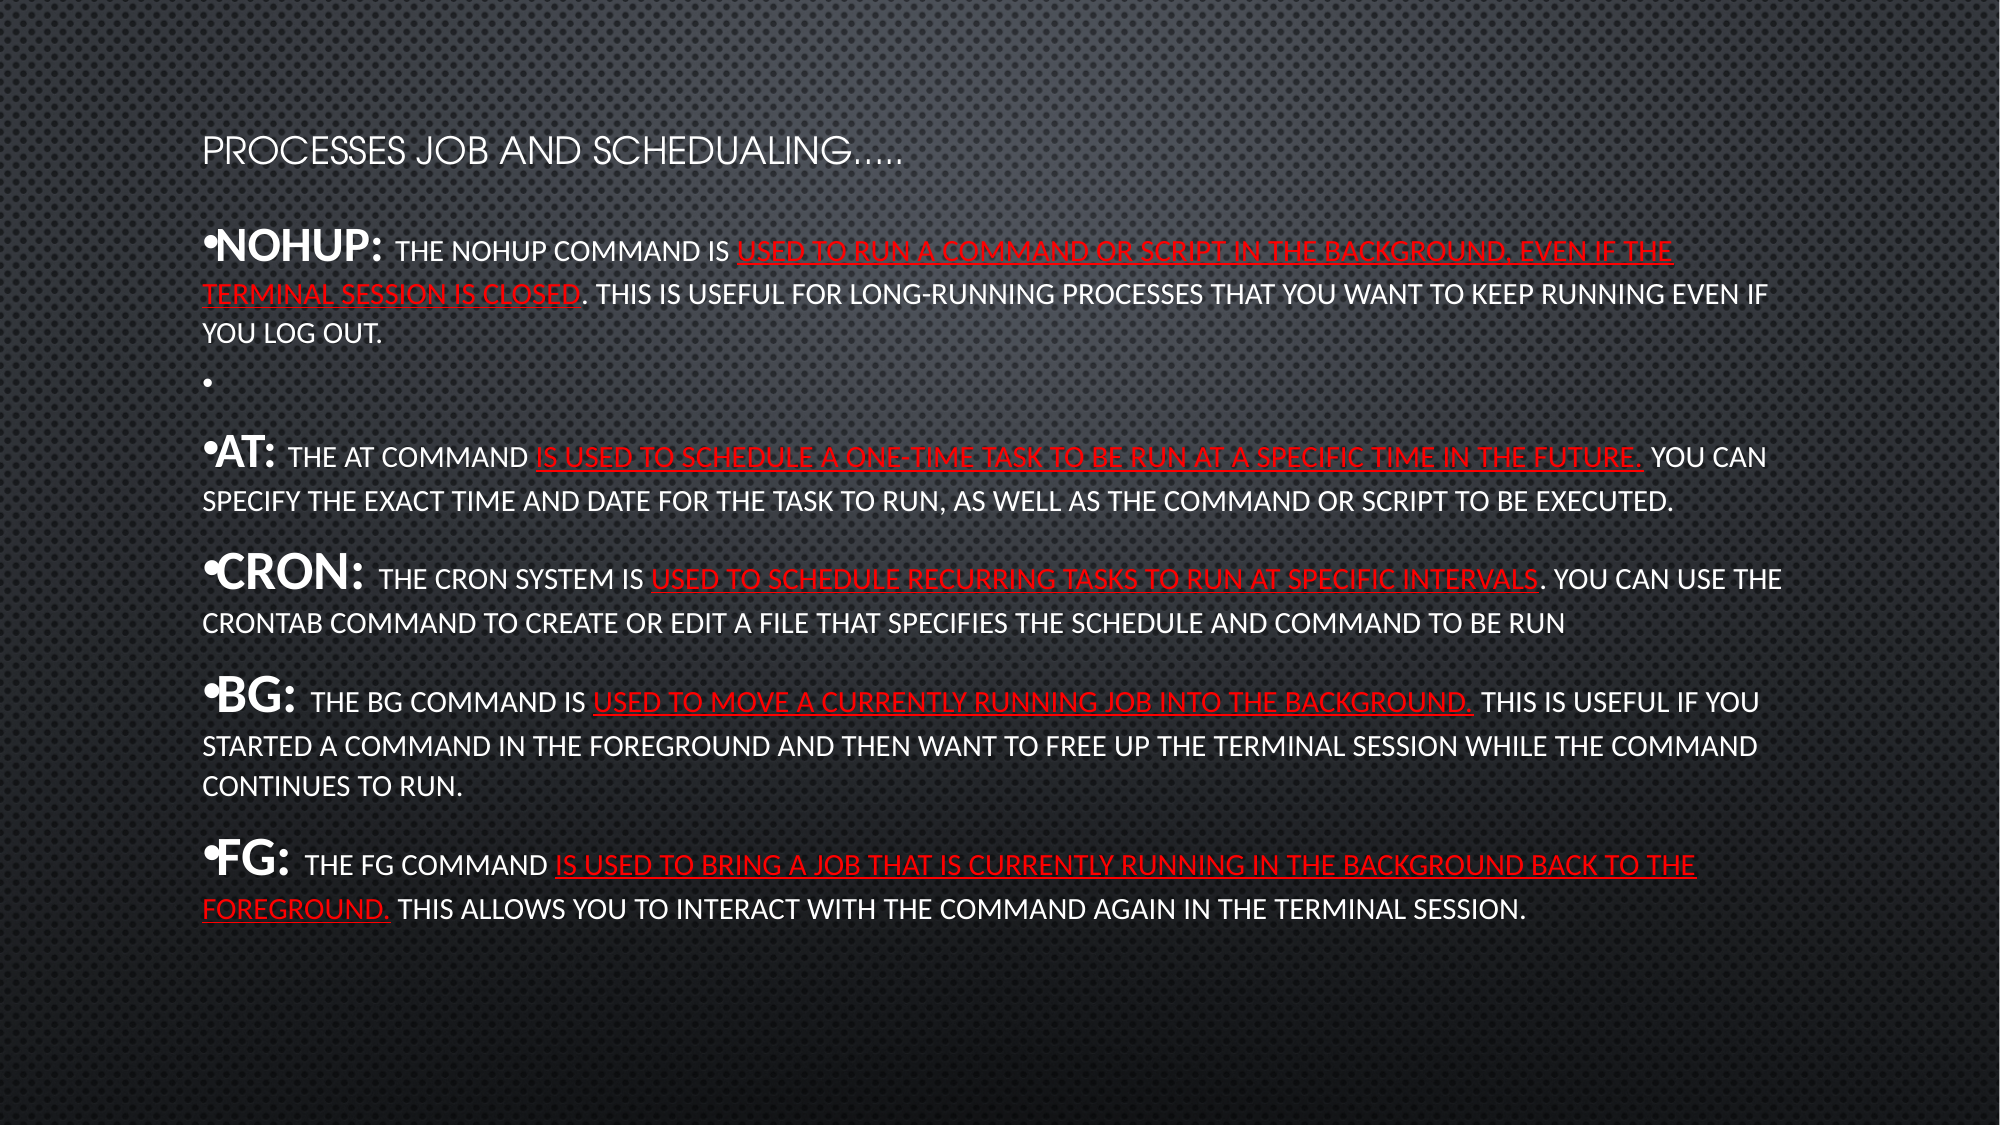

# PROCESSES JOB AND SCHEDUALING…..
nohup: The nohup command is used to run a command or script in the background, even if the terminal session is closed. This is useful for long-running processes that you want to keep running even if you log out.

at: The at command is used to schedule a one-time task to be run at a specific time in the future. You can specify the exact time and date for the task to run, as well as the command or script to be executed.
cron: The cron system is used to schedule recurring tasks to run at specific intervals. You can use the crontab command to create or edit a file that specifies the schedule and command to be run
bg: The bg command is used to move a currently running job into the background. This is useful if you started a command in the foreground and then want to free up the terminal session while the command continues to run.
fg: The fg command is used to bring a job that is currently running in the background back to the foreground. This allows you to interact with the command again in the terminal session.